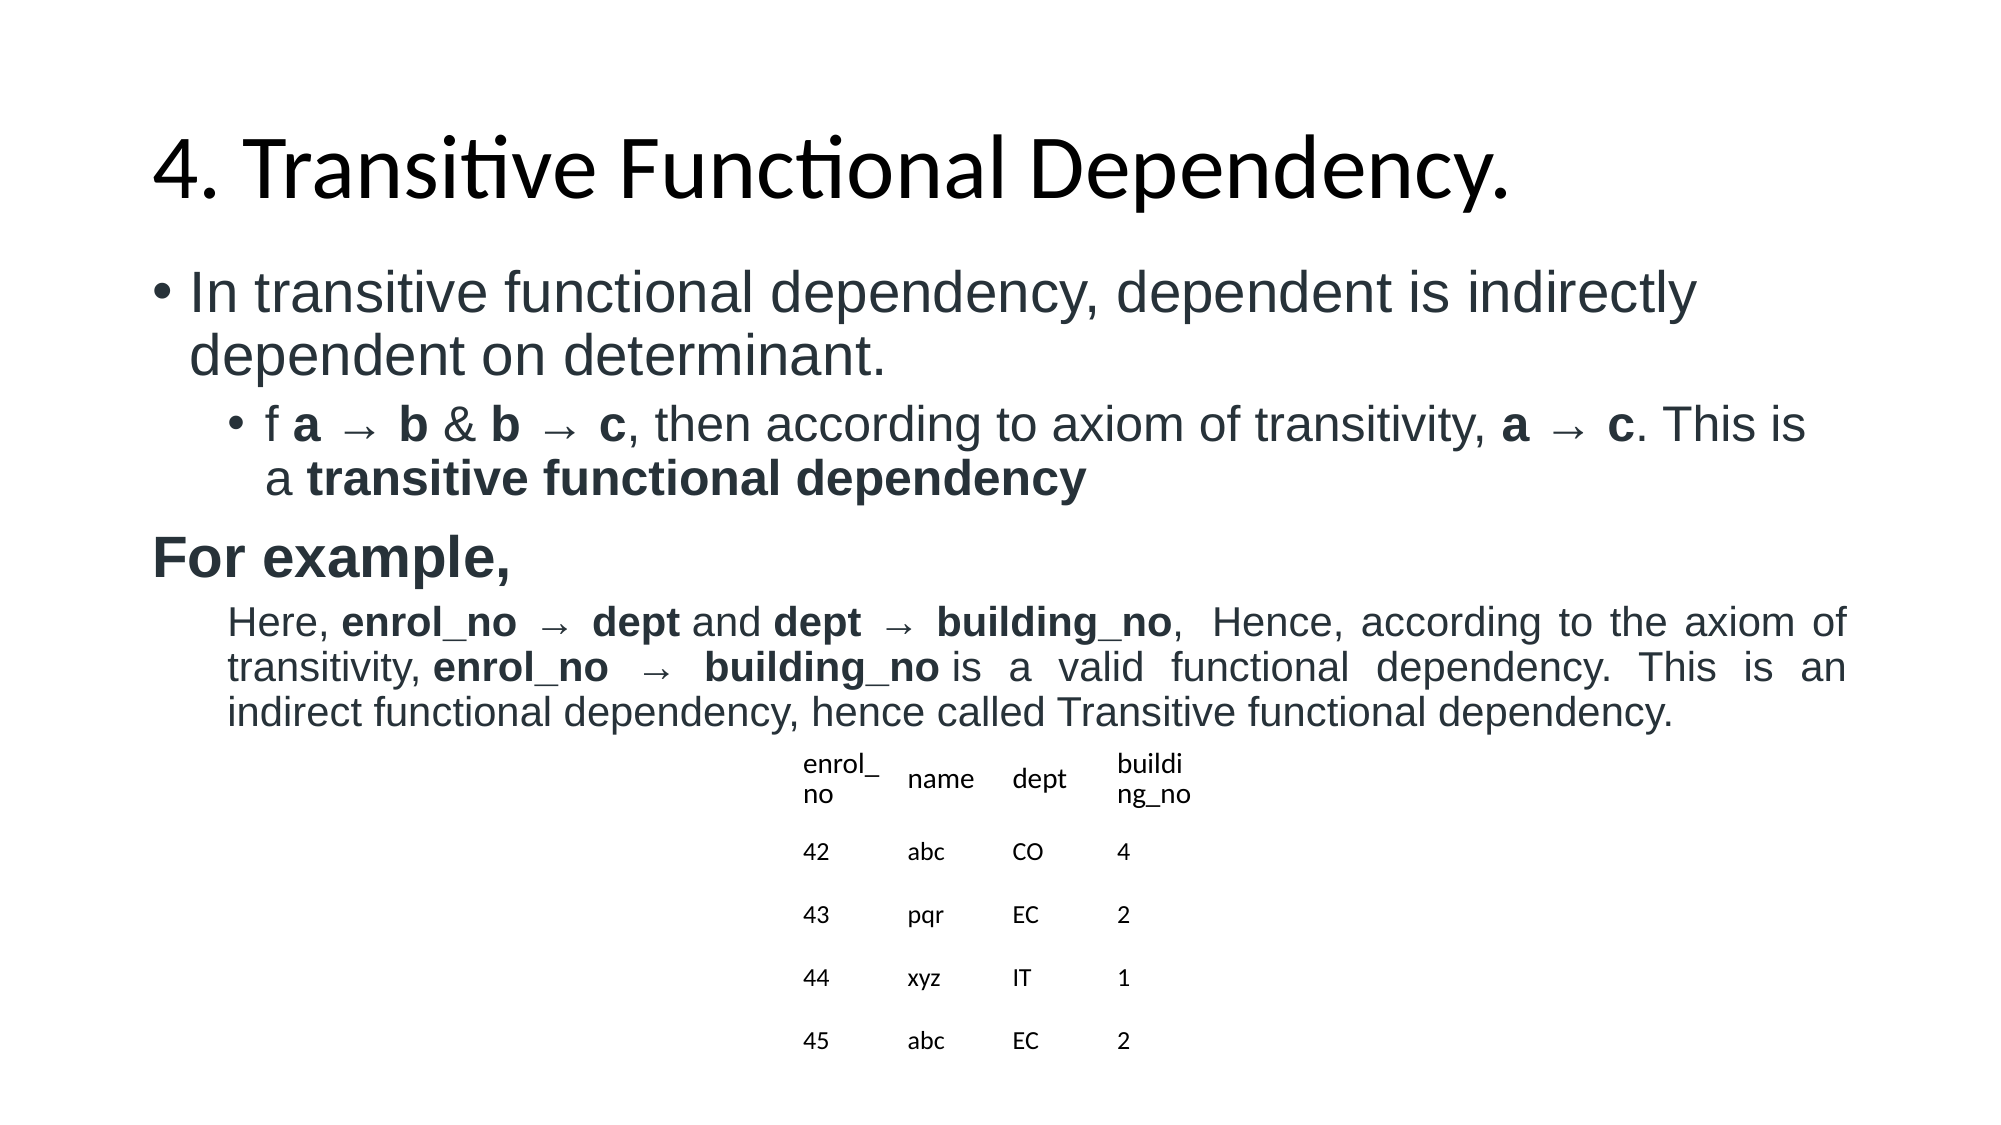

# 4. Transitive Functional Dependency.
In transitive functional dependency, dependent is indirectly dependent on determinant.
f a → b & b → c, then according to axiom of transitivity, a → c. This is a transitive functional dependency
For example,
Here, enrol_no → dept and dept → building_no,  Hence, according to the axiom of transitivity, enrol_no → building_no is a valid functional dependency. This is an indirect functional dependency, hence called Transitive functional dependency.
| enrol\_no | name | dept | building\_no |
| --- | --- | --- | --- |
| 42 | abc | CO | 4 |
| 43 | pqr | EC | 2 |
| 44 | xyz | IT | 1 |
| 45 | abc | EC | 2 |